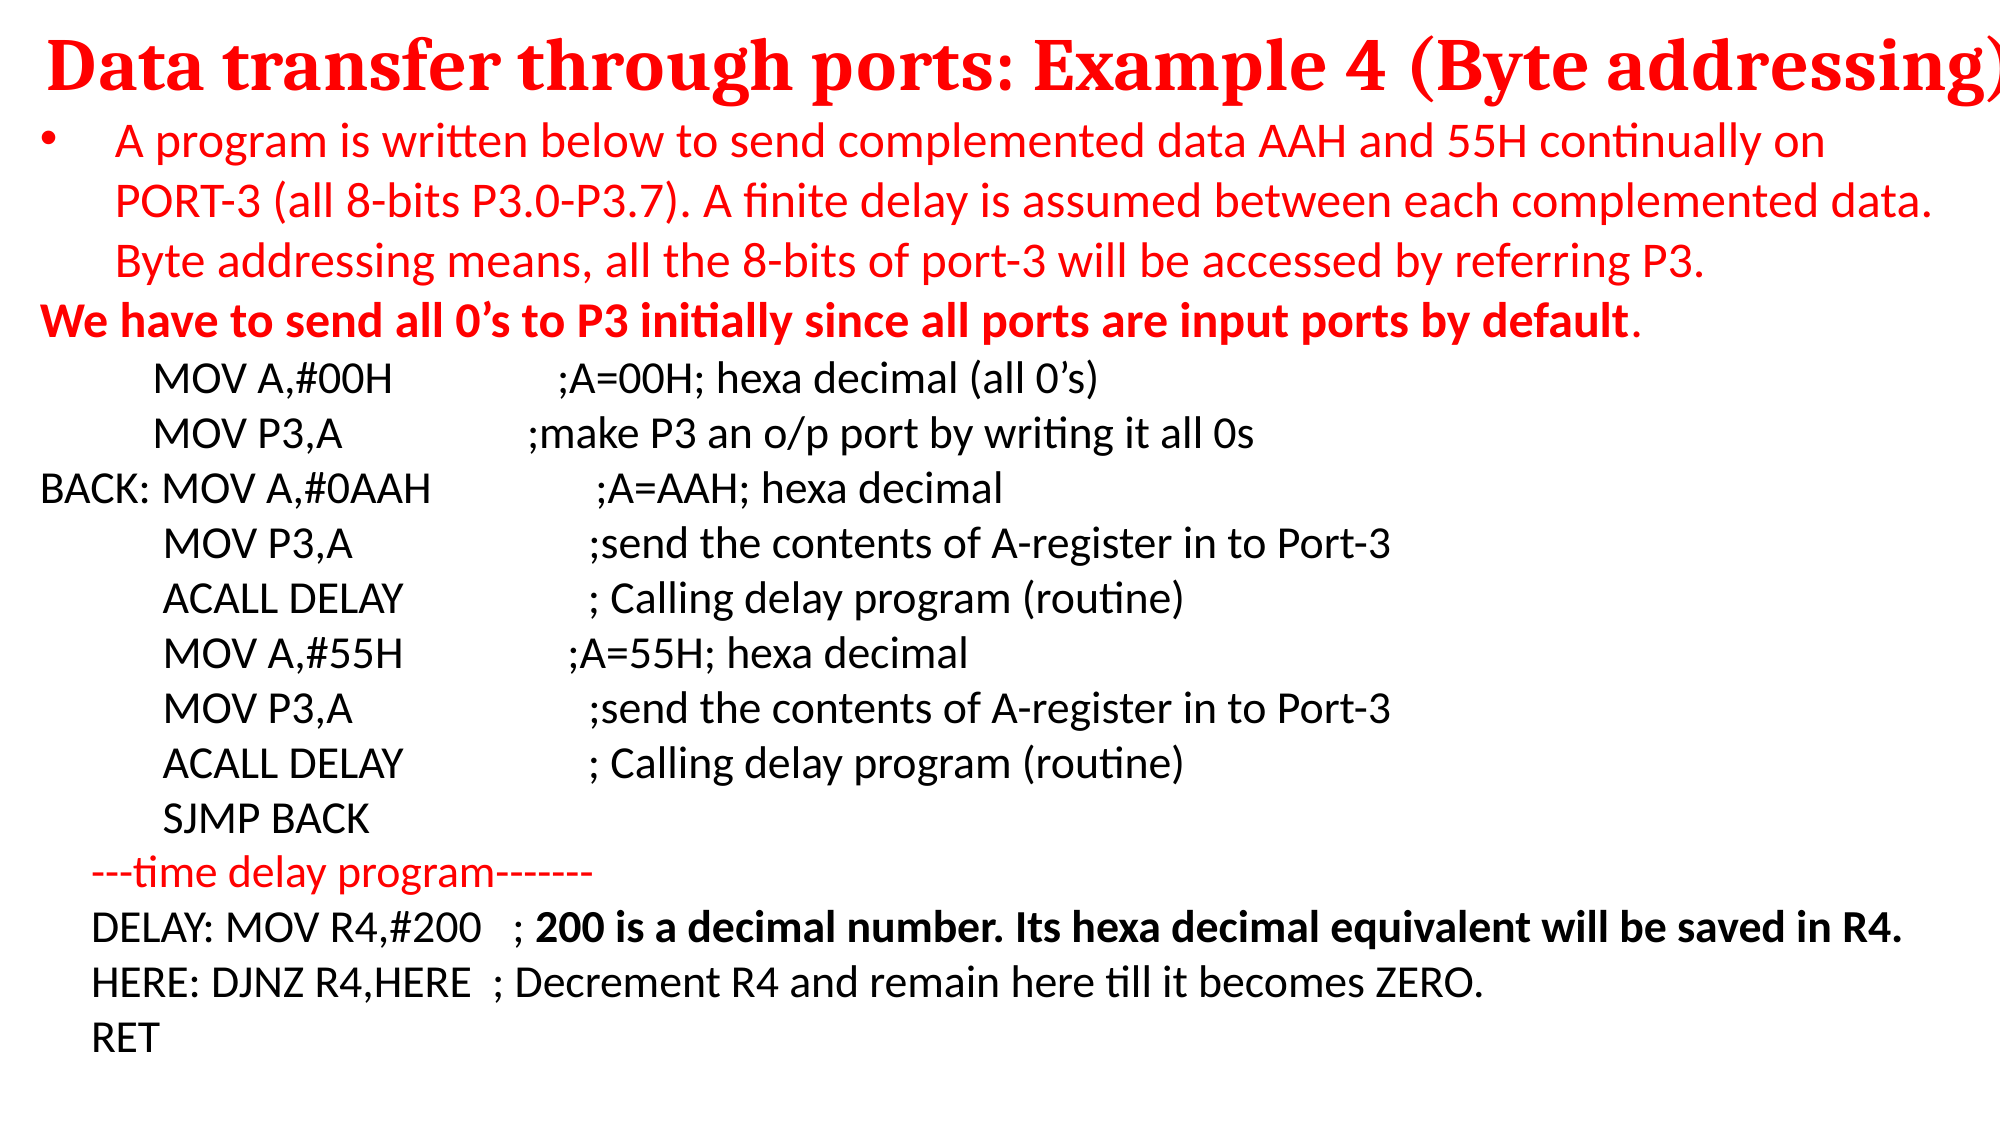

Data transfer through ports: Example 4 (Byte addressing)
A program is written below to send complemented data AAH and 55H continually on PORT-3 (all 8-bits P3.0-P3.7). A finite delay is assumed between each complemented data. Byte addressing means, all the 8-bits of port-3 will be accessed by referring P3.
We have to send all 0’s to P3 initially since all ports are input ports by default.
           MOV A,#00H                ;A=00H; hexa decimal (all 0’s)
           MOV P3,A                  ;make P3 an o/p port by writing it all 0s
BACK: MOV A,#0AAH                ;A=AAH; hexa decimal
            MOV P3,A                       ;send the contents of A-register in to Port-3
            ACALL DELAY                  ; Calling delay program (routine)
            MOV A,#55H                ;A=55H; hexa decimal
            MOV P3,A                       ;send the contents of A-register in to Port-3
            ACALL DELAY                  ; Calling delay program (routine)
            SJMP BACK
     ---time delay program-------
     DELAY: MOV R4,#200   ; 200 is a decimal number. Its hexa decimal equivalent will be saved in R4.
     HERE: DJNZ R4,HERE  ; Decrement R4 and remain here till it becomes ZERO.
     RET